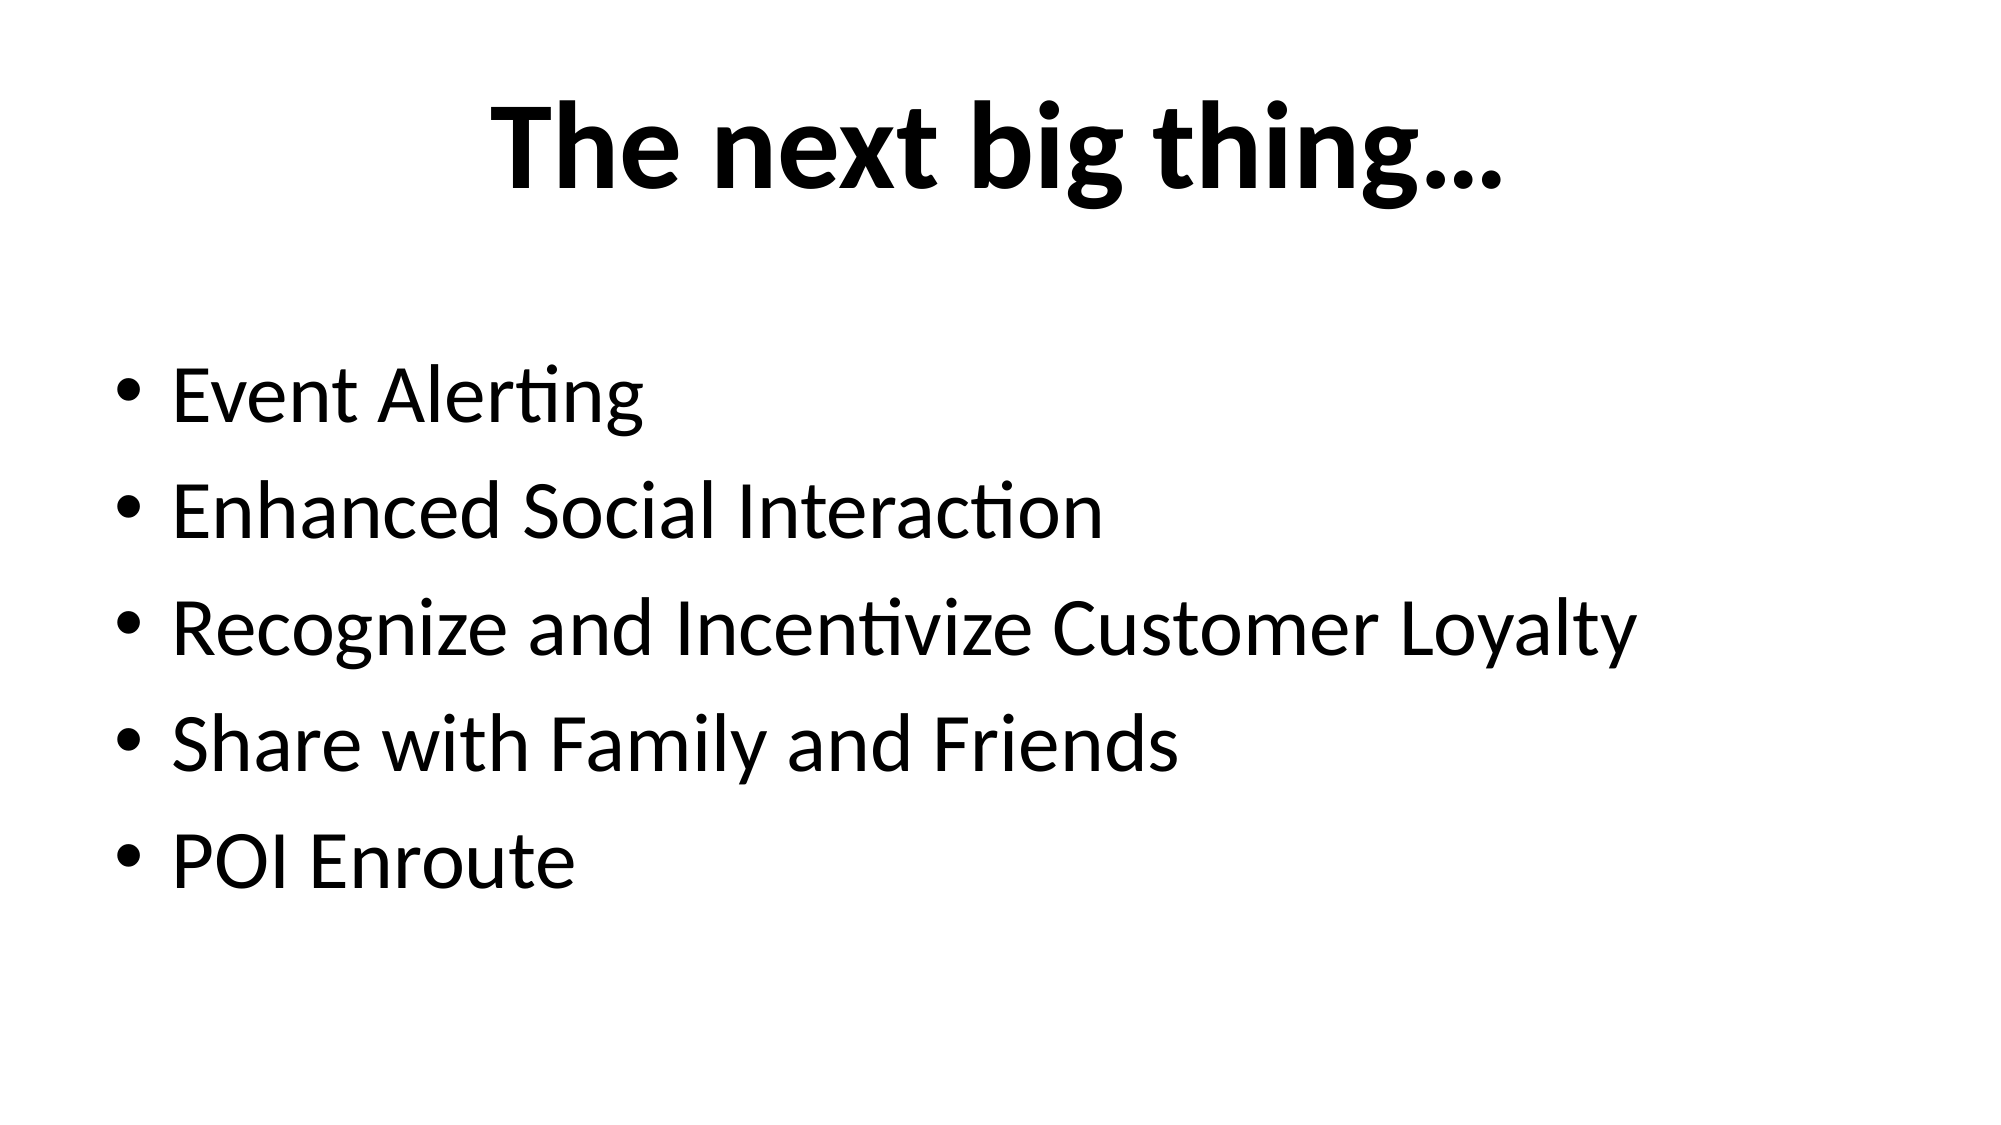

# The next big thing…
Event Alerting
Enhanced Social Interaction
Recognize and Incentivize Customer Loyalty
Share with Family and Friends
POI Enroute